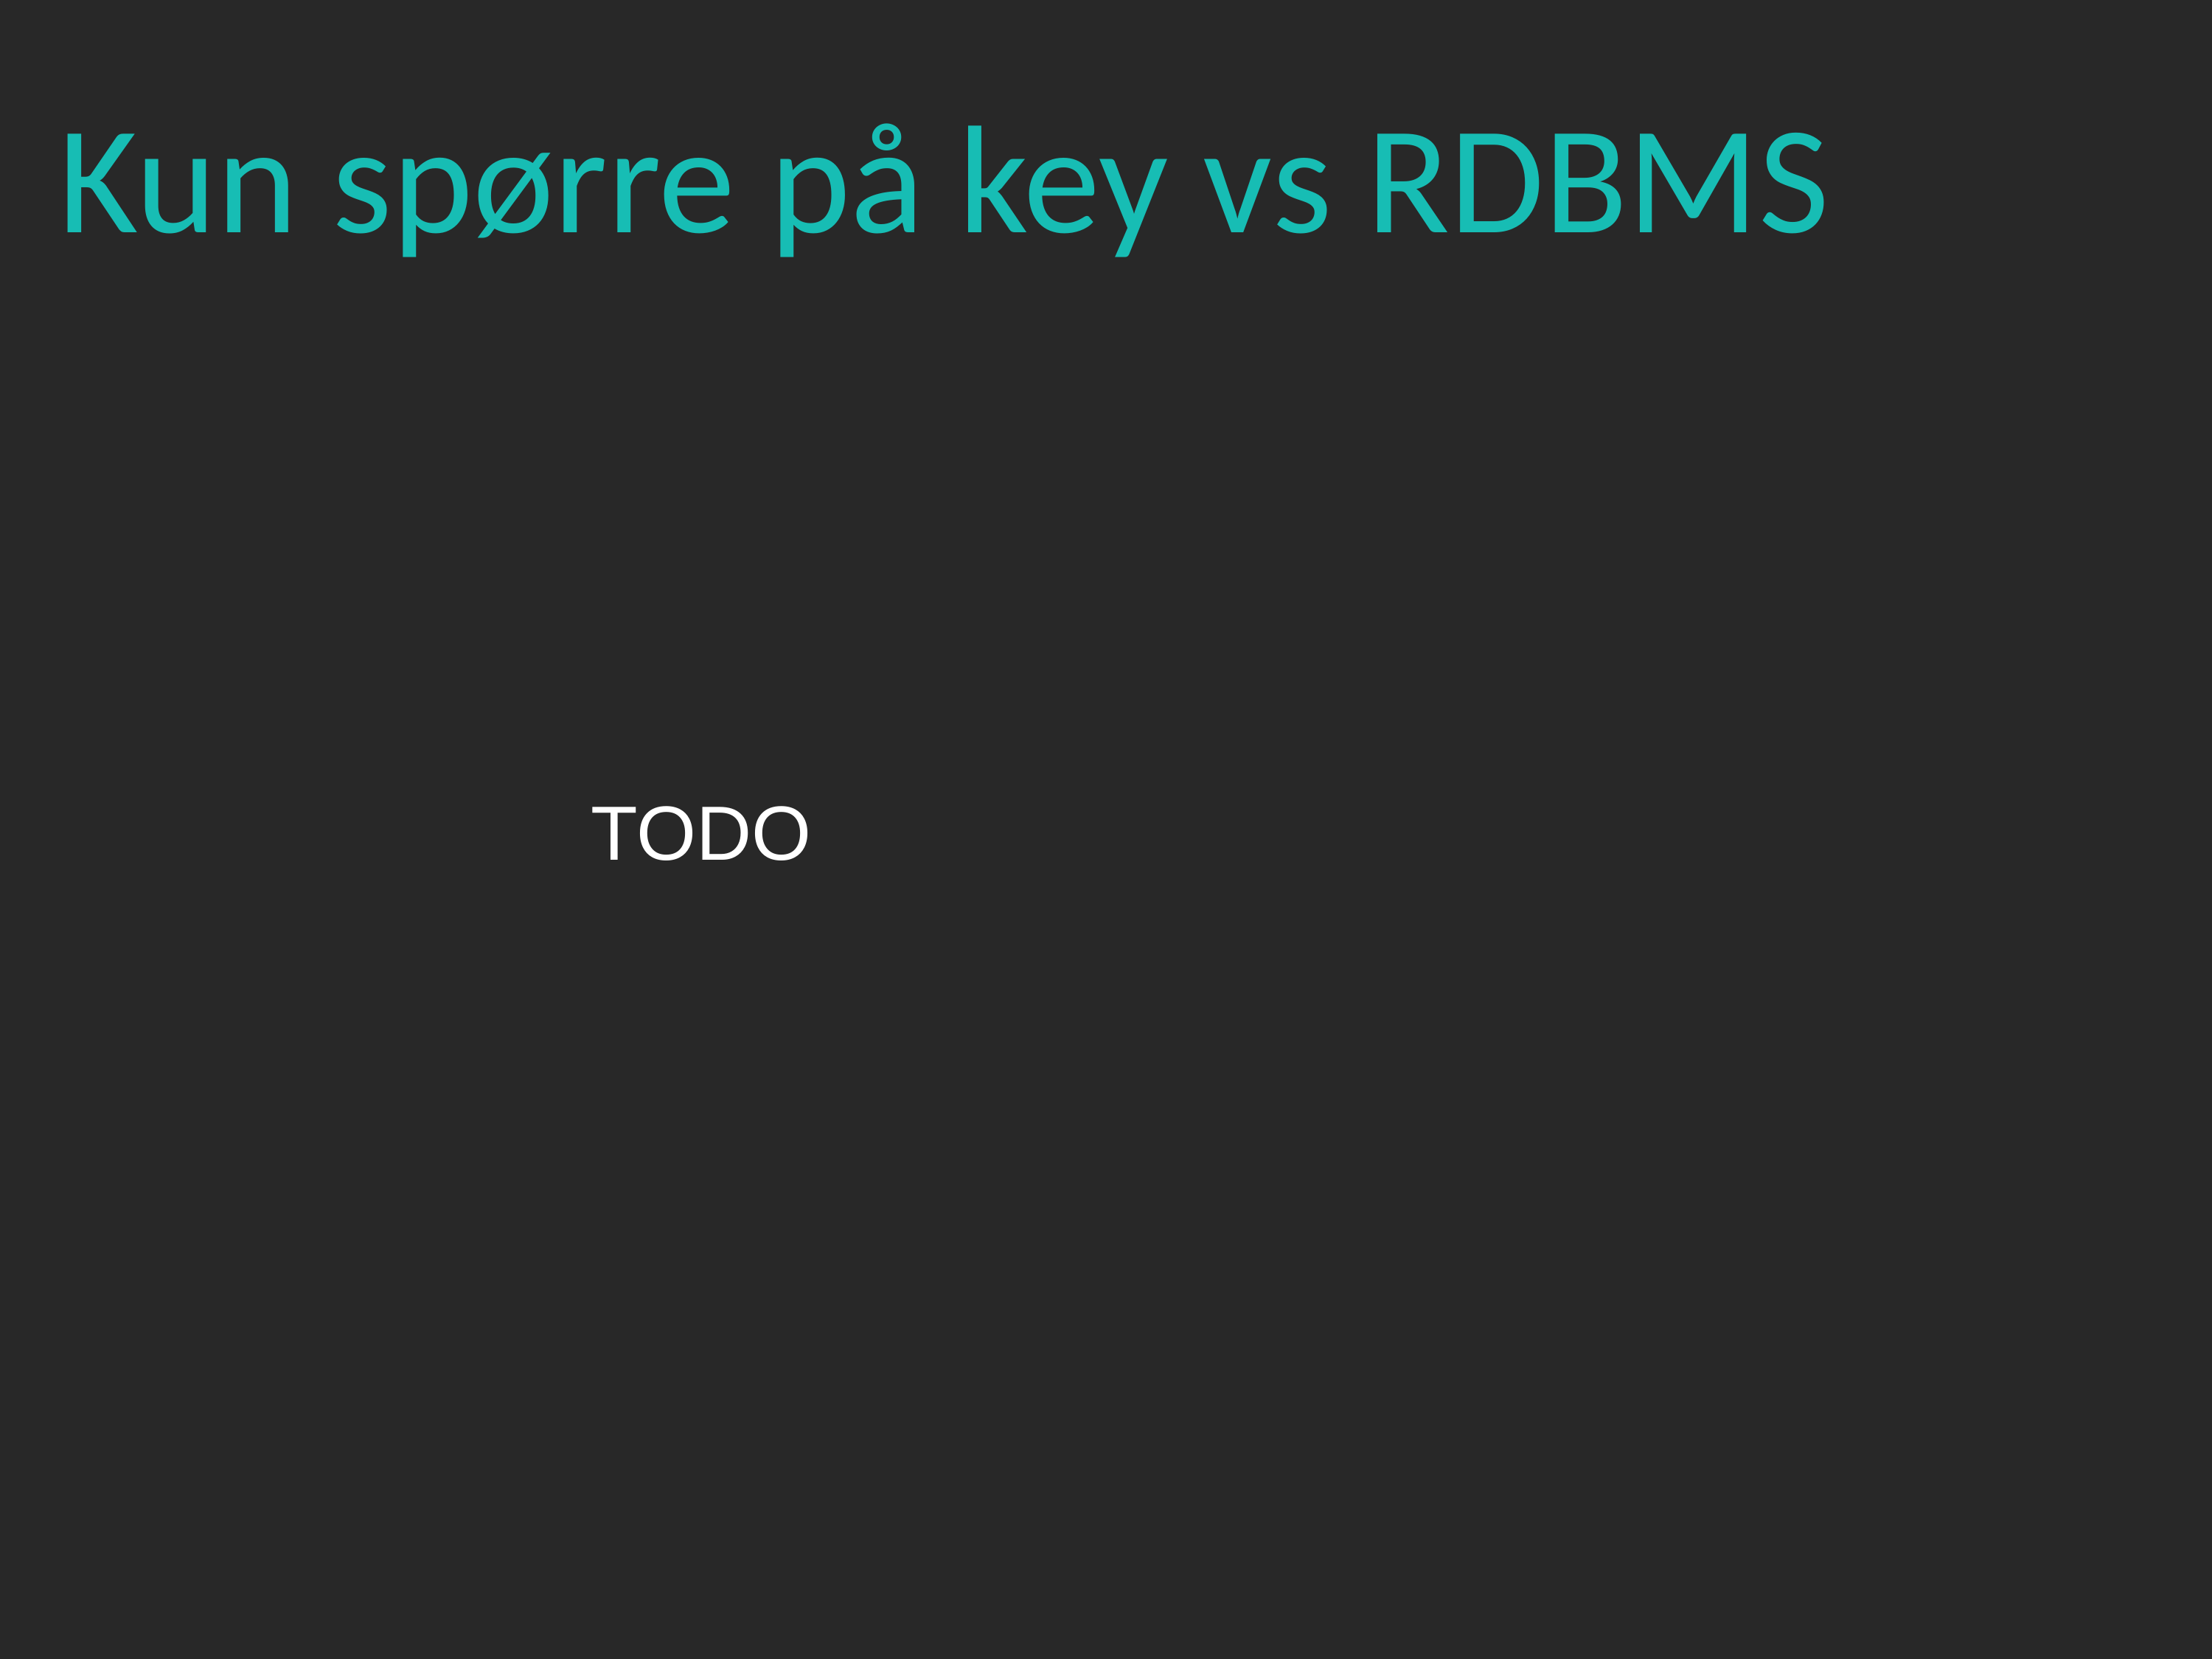

Kun spørre på key vs RDBMS
TODO